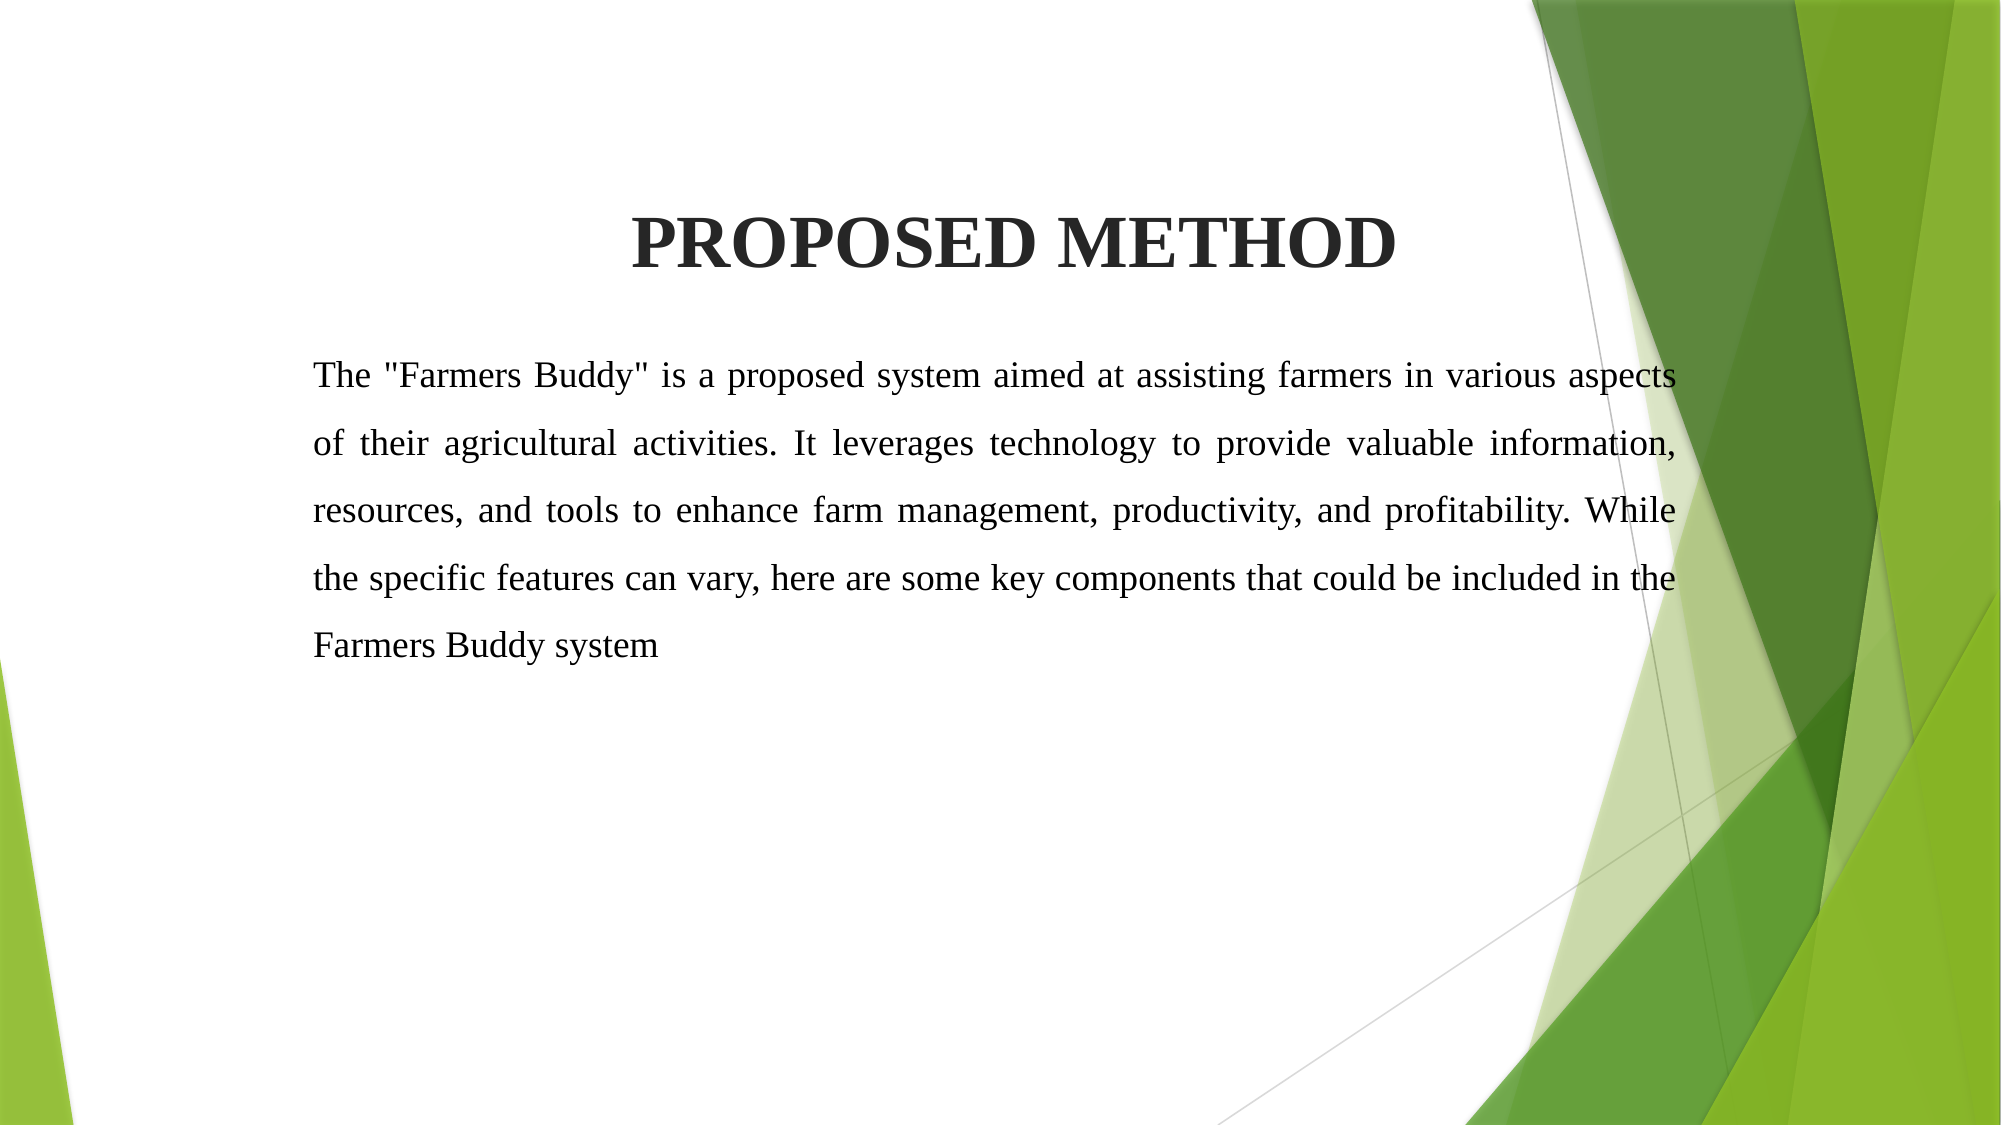

PROPOSED METHOD
The "Farmers Buddy" is a proposed system aimed at assisting farmers in various aspects of their agricultural activities. It leverages technology to provide valuable information, resources, and tools to enhance farm management, productivity, and profitability. While the specific features can vary, here are some key components that could be included in the Farmers Buddy system